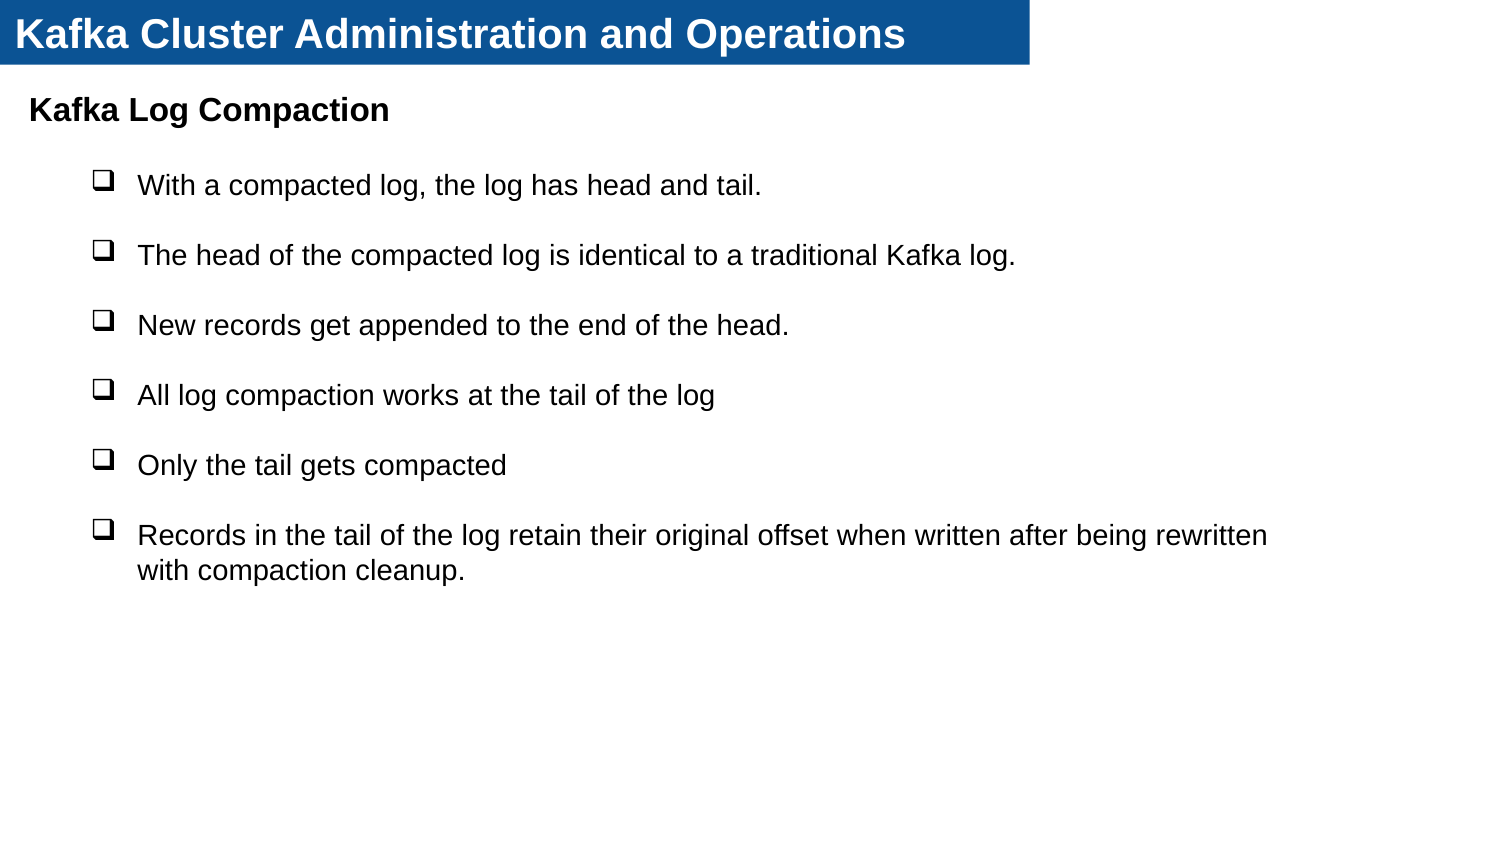

Kafka Cluster Administration and Operations

Kafka Log Compaction
With a compacted log, the log has head and tail.

The head of the compacted log is identical to a traditional Kafka log.

New records get appended to the end of the head.

All log compaction works at the tail of the log

Only the tail gets compacted

Records in the tail of the log retain their original offset when written after being rewritten with compaction cleanup.